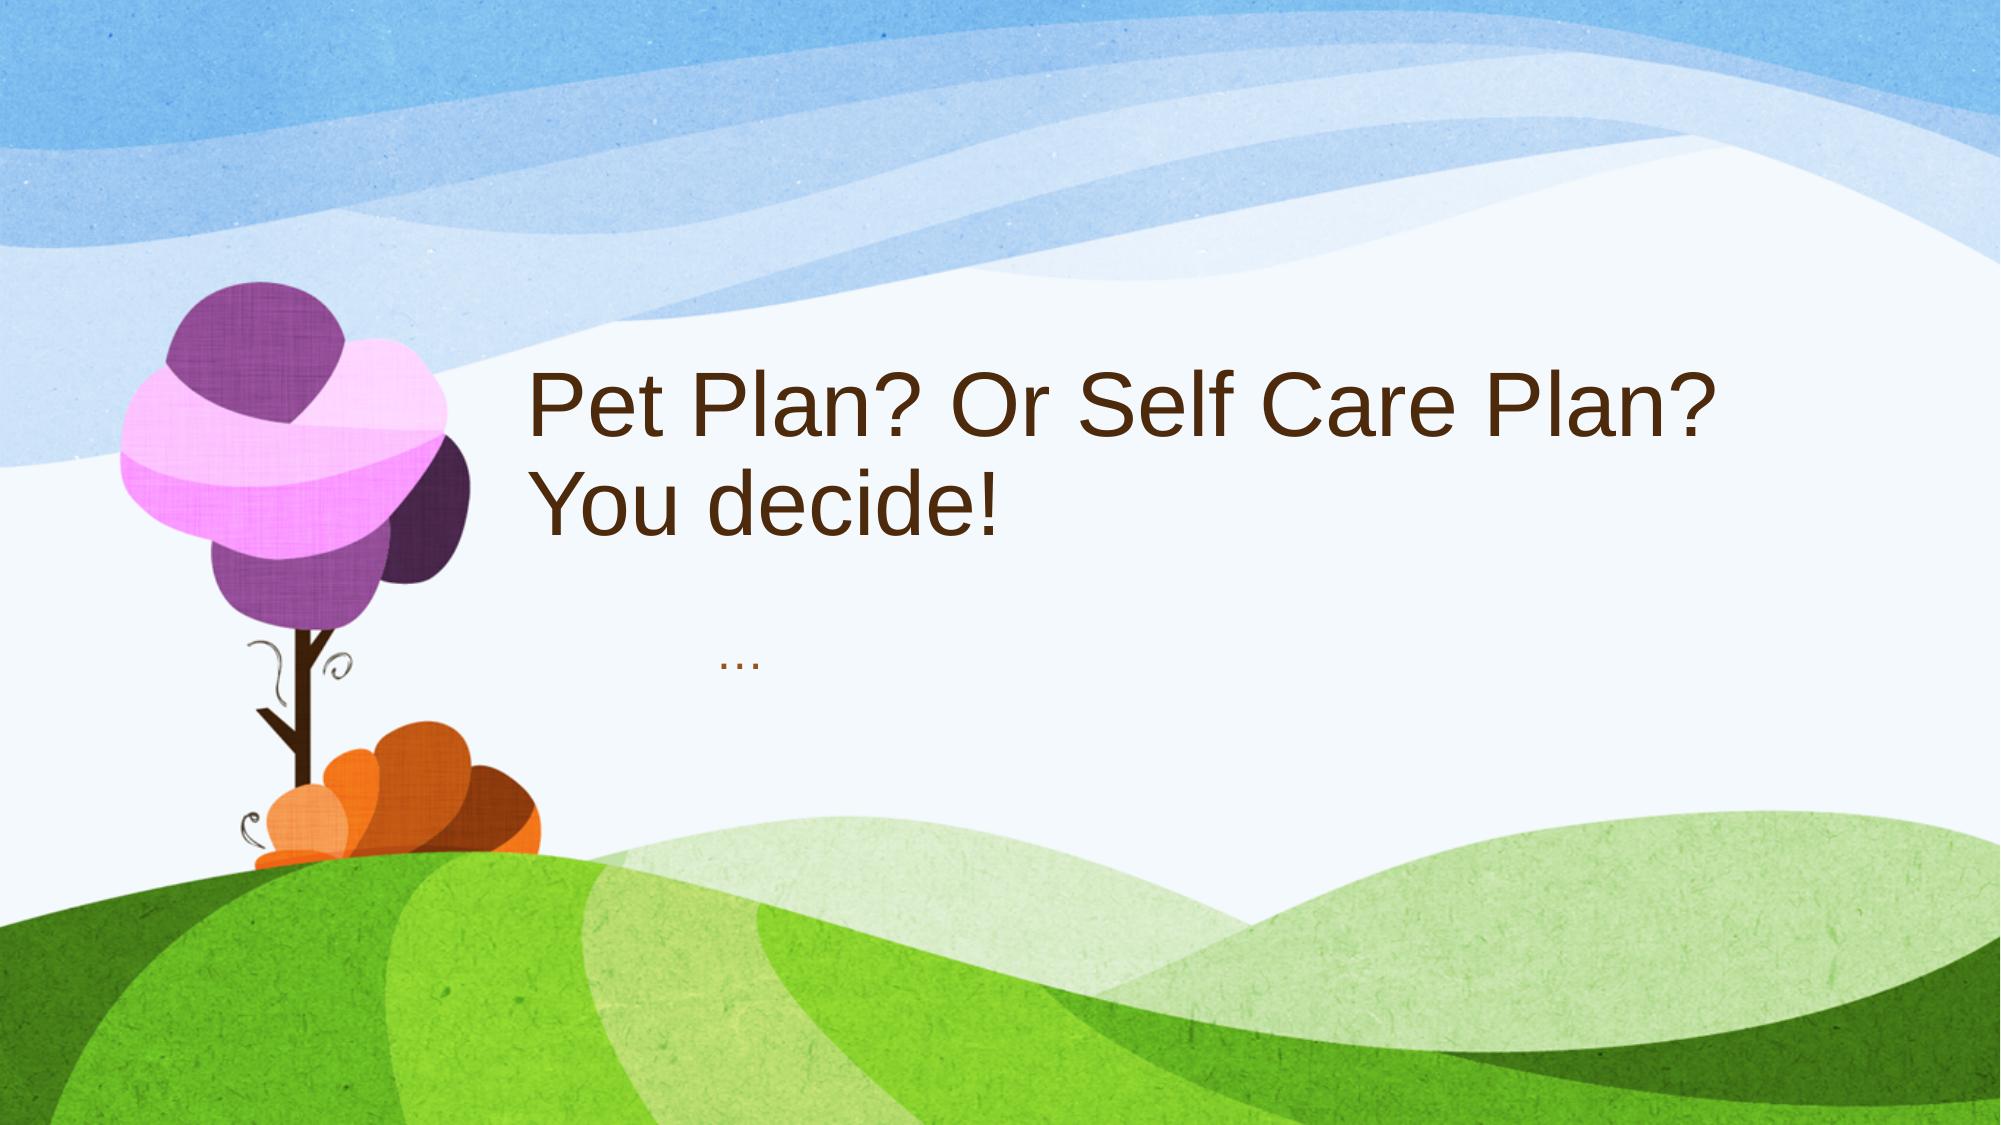

# Pet Plan? Or Self Care Plan? You decide!
…